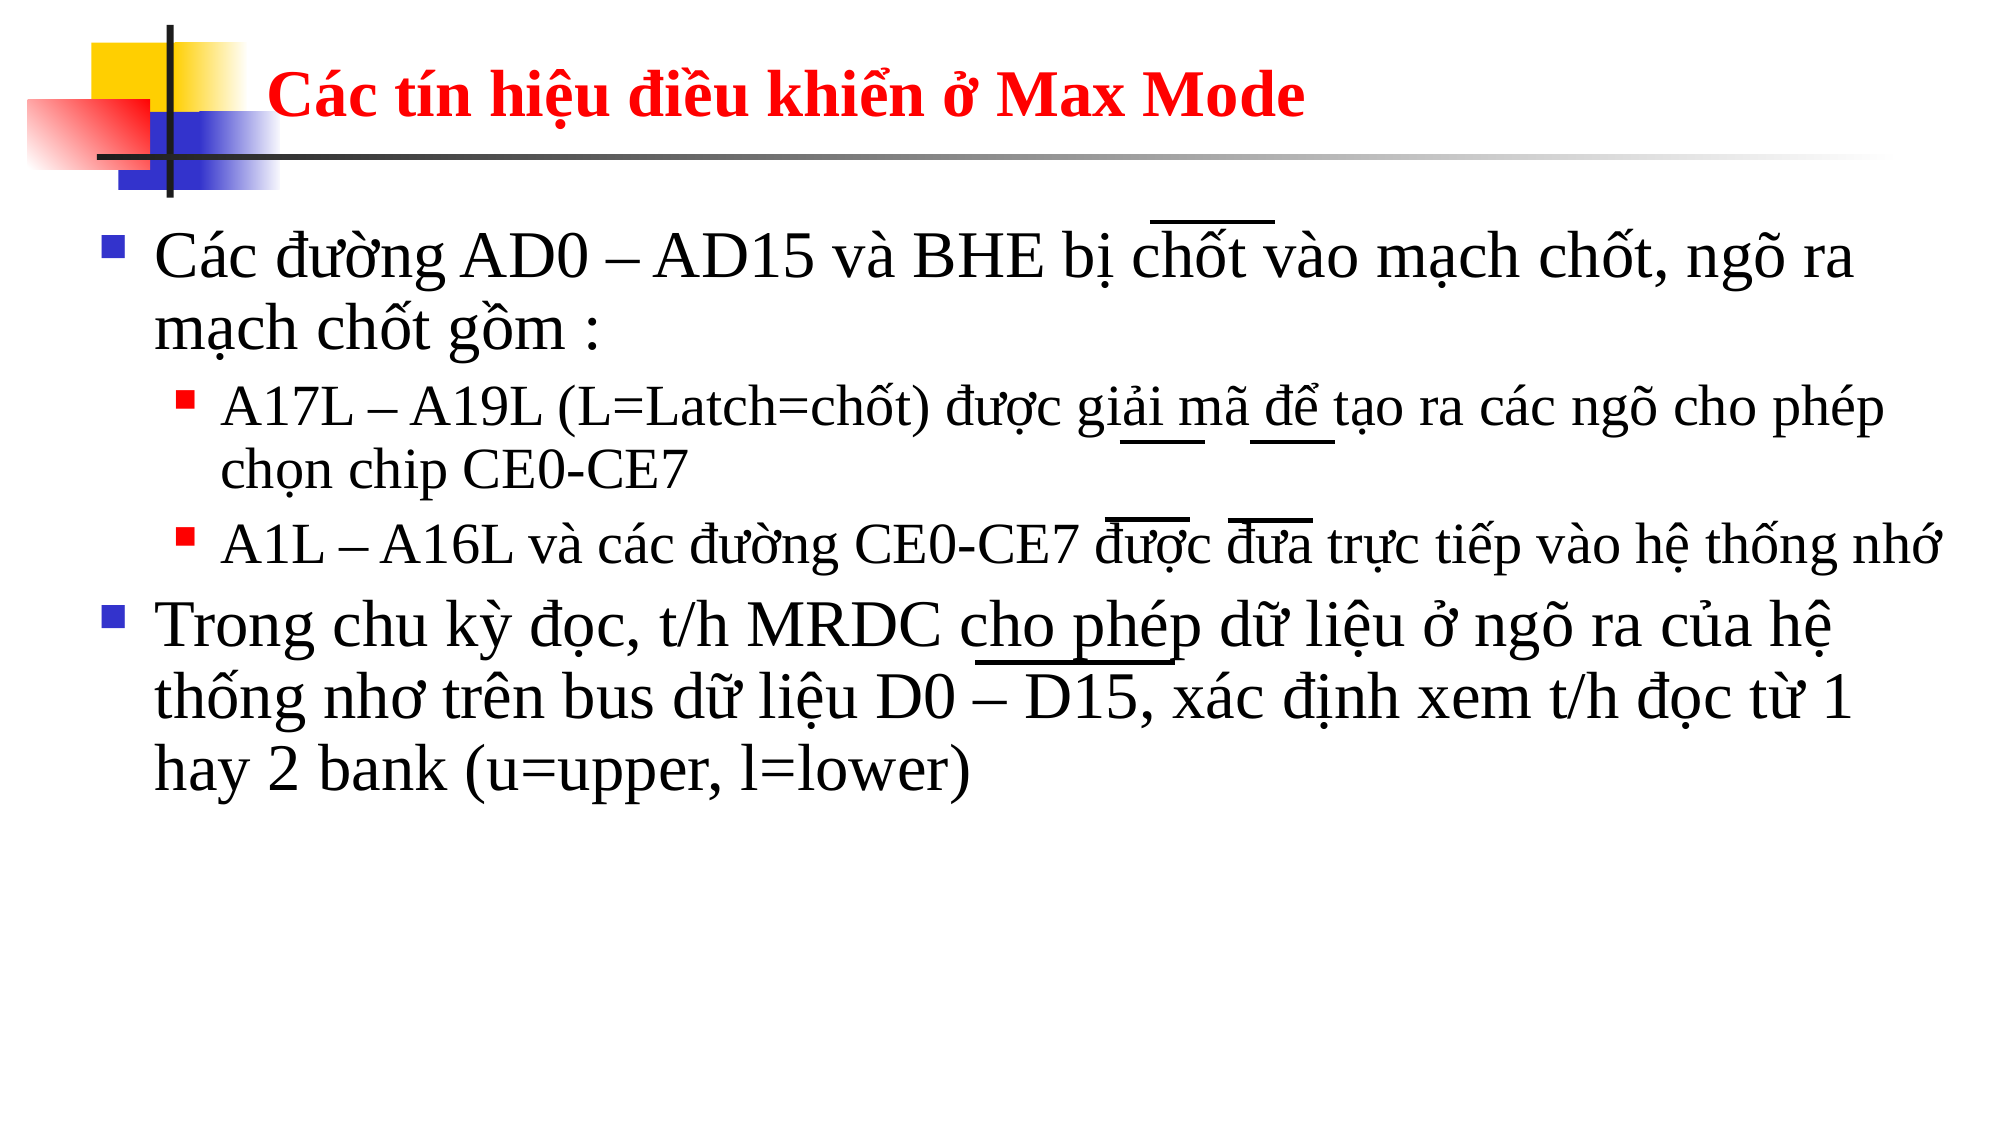

# Các tín hiệu điều khiển ở Max Mode
Các đường AD0 – AD15 và BHE bị chốt vào mạch chốt, ngõ ra mạch chốt gồm :
A17L – A19L (L=Latch=chốt) được giải mã để tạo ra các ngõ cho phép chọn chip CE0-CE7
A1L – A16L và các đường CE0-CE7 được đưa trực tiếp vào hệ thống nhớ
Trong chu kỳ đọc, t/h MRDC cho phép dữ liệu ở ngõ ra của hệ thống nhơ trên bus dữ liệu D0 – D15, xác định xem t/h đọc từ 1 hay 2 bank (u=upper, l=lower)